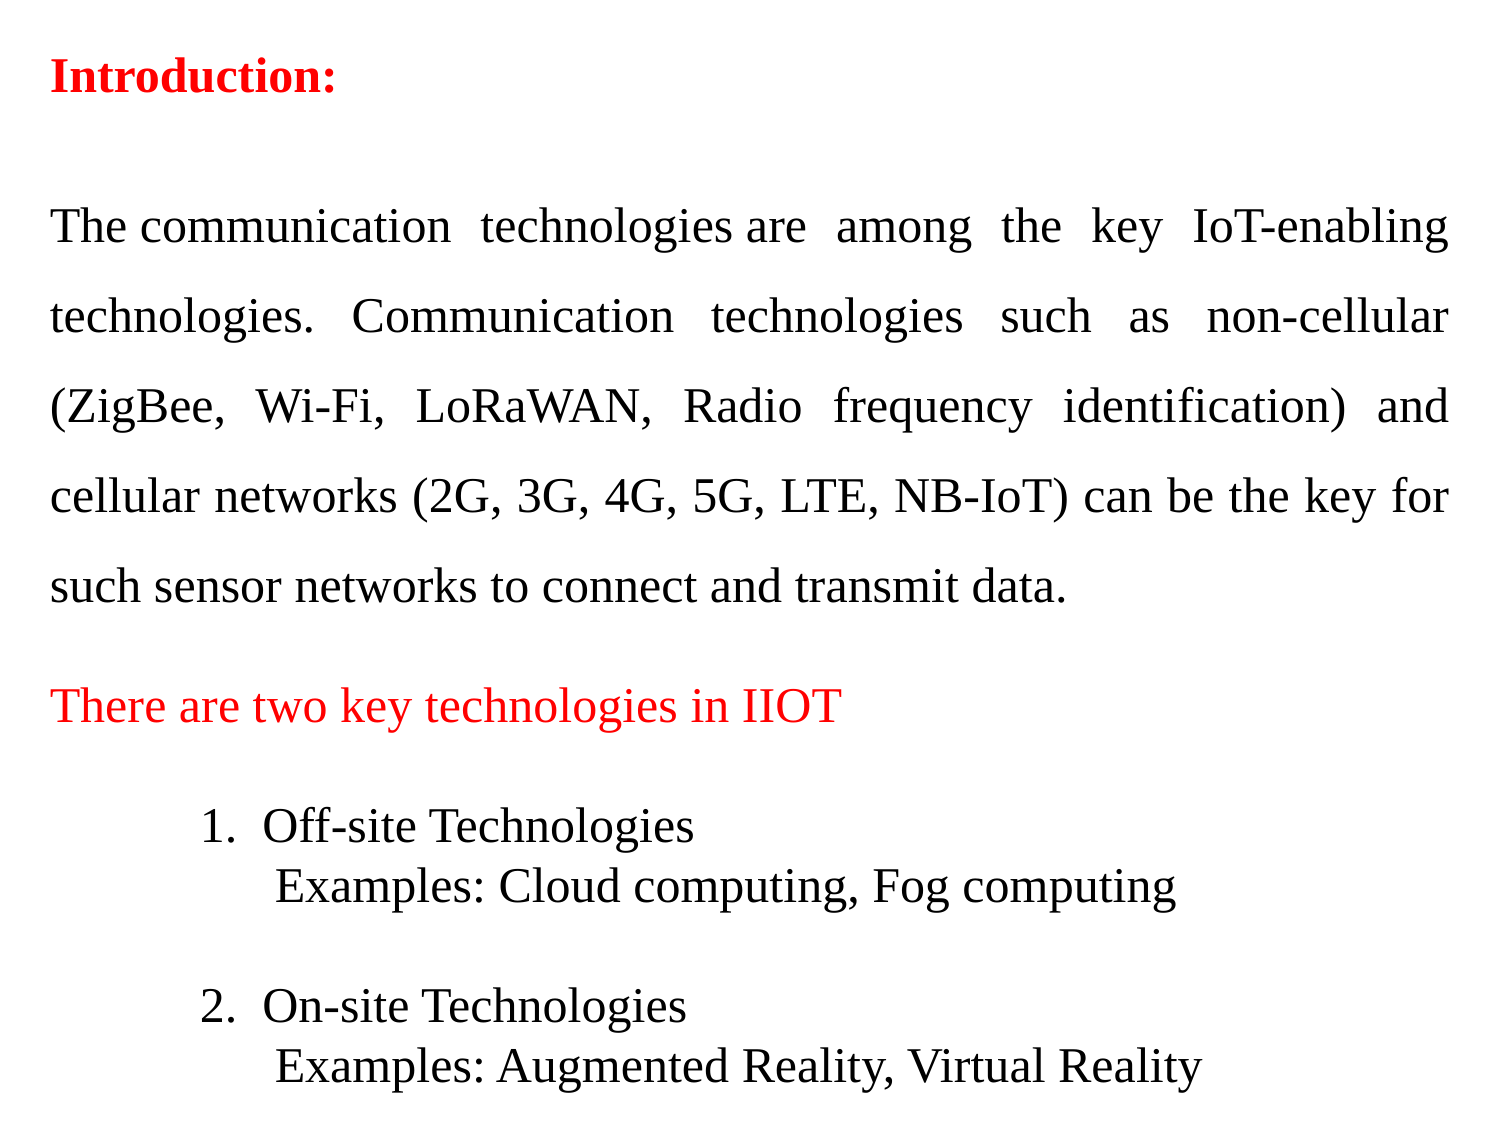

Introduction:

The communication technologies are among the key IoT-enabling technologies. Communication technologies such as non-cellular (ZigBee, Wi-Fi, LoRaWAN, Radio frequency identification) and cellular networks (2G, 3G, 4G, 5G, LTE, NB-IoT) can be the key for such sensor networks to connect and transmit data.

There are two key technologies in IIOT

	1.  Off-site Technologies
	      Examples: Cloud computing, Fog computing

	2.  On-site Technologies
	      Examples: Augmented Reality, Virtual Reality